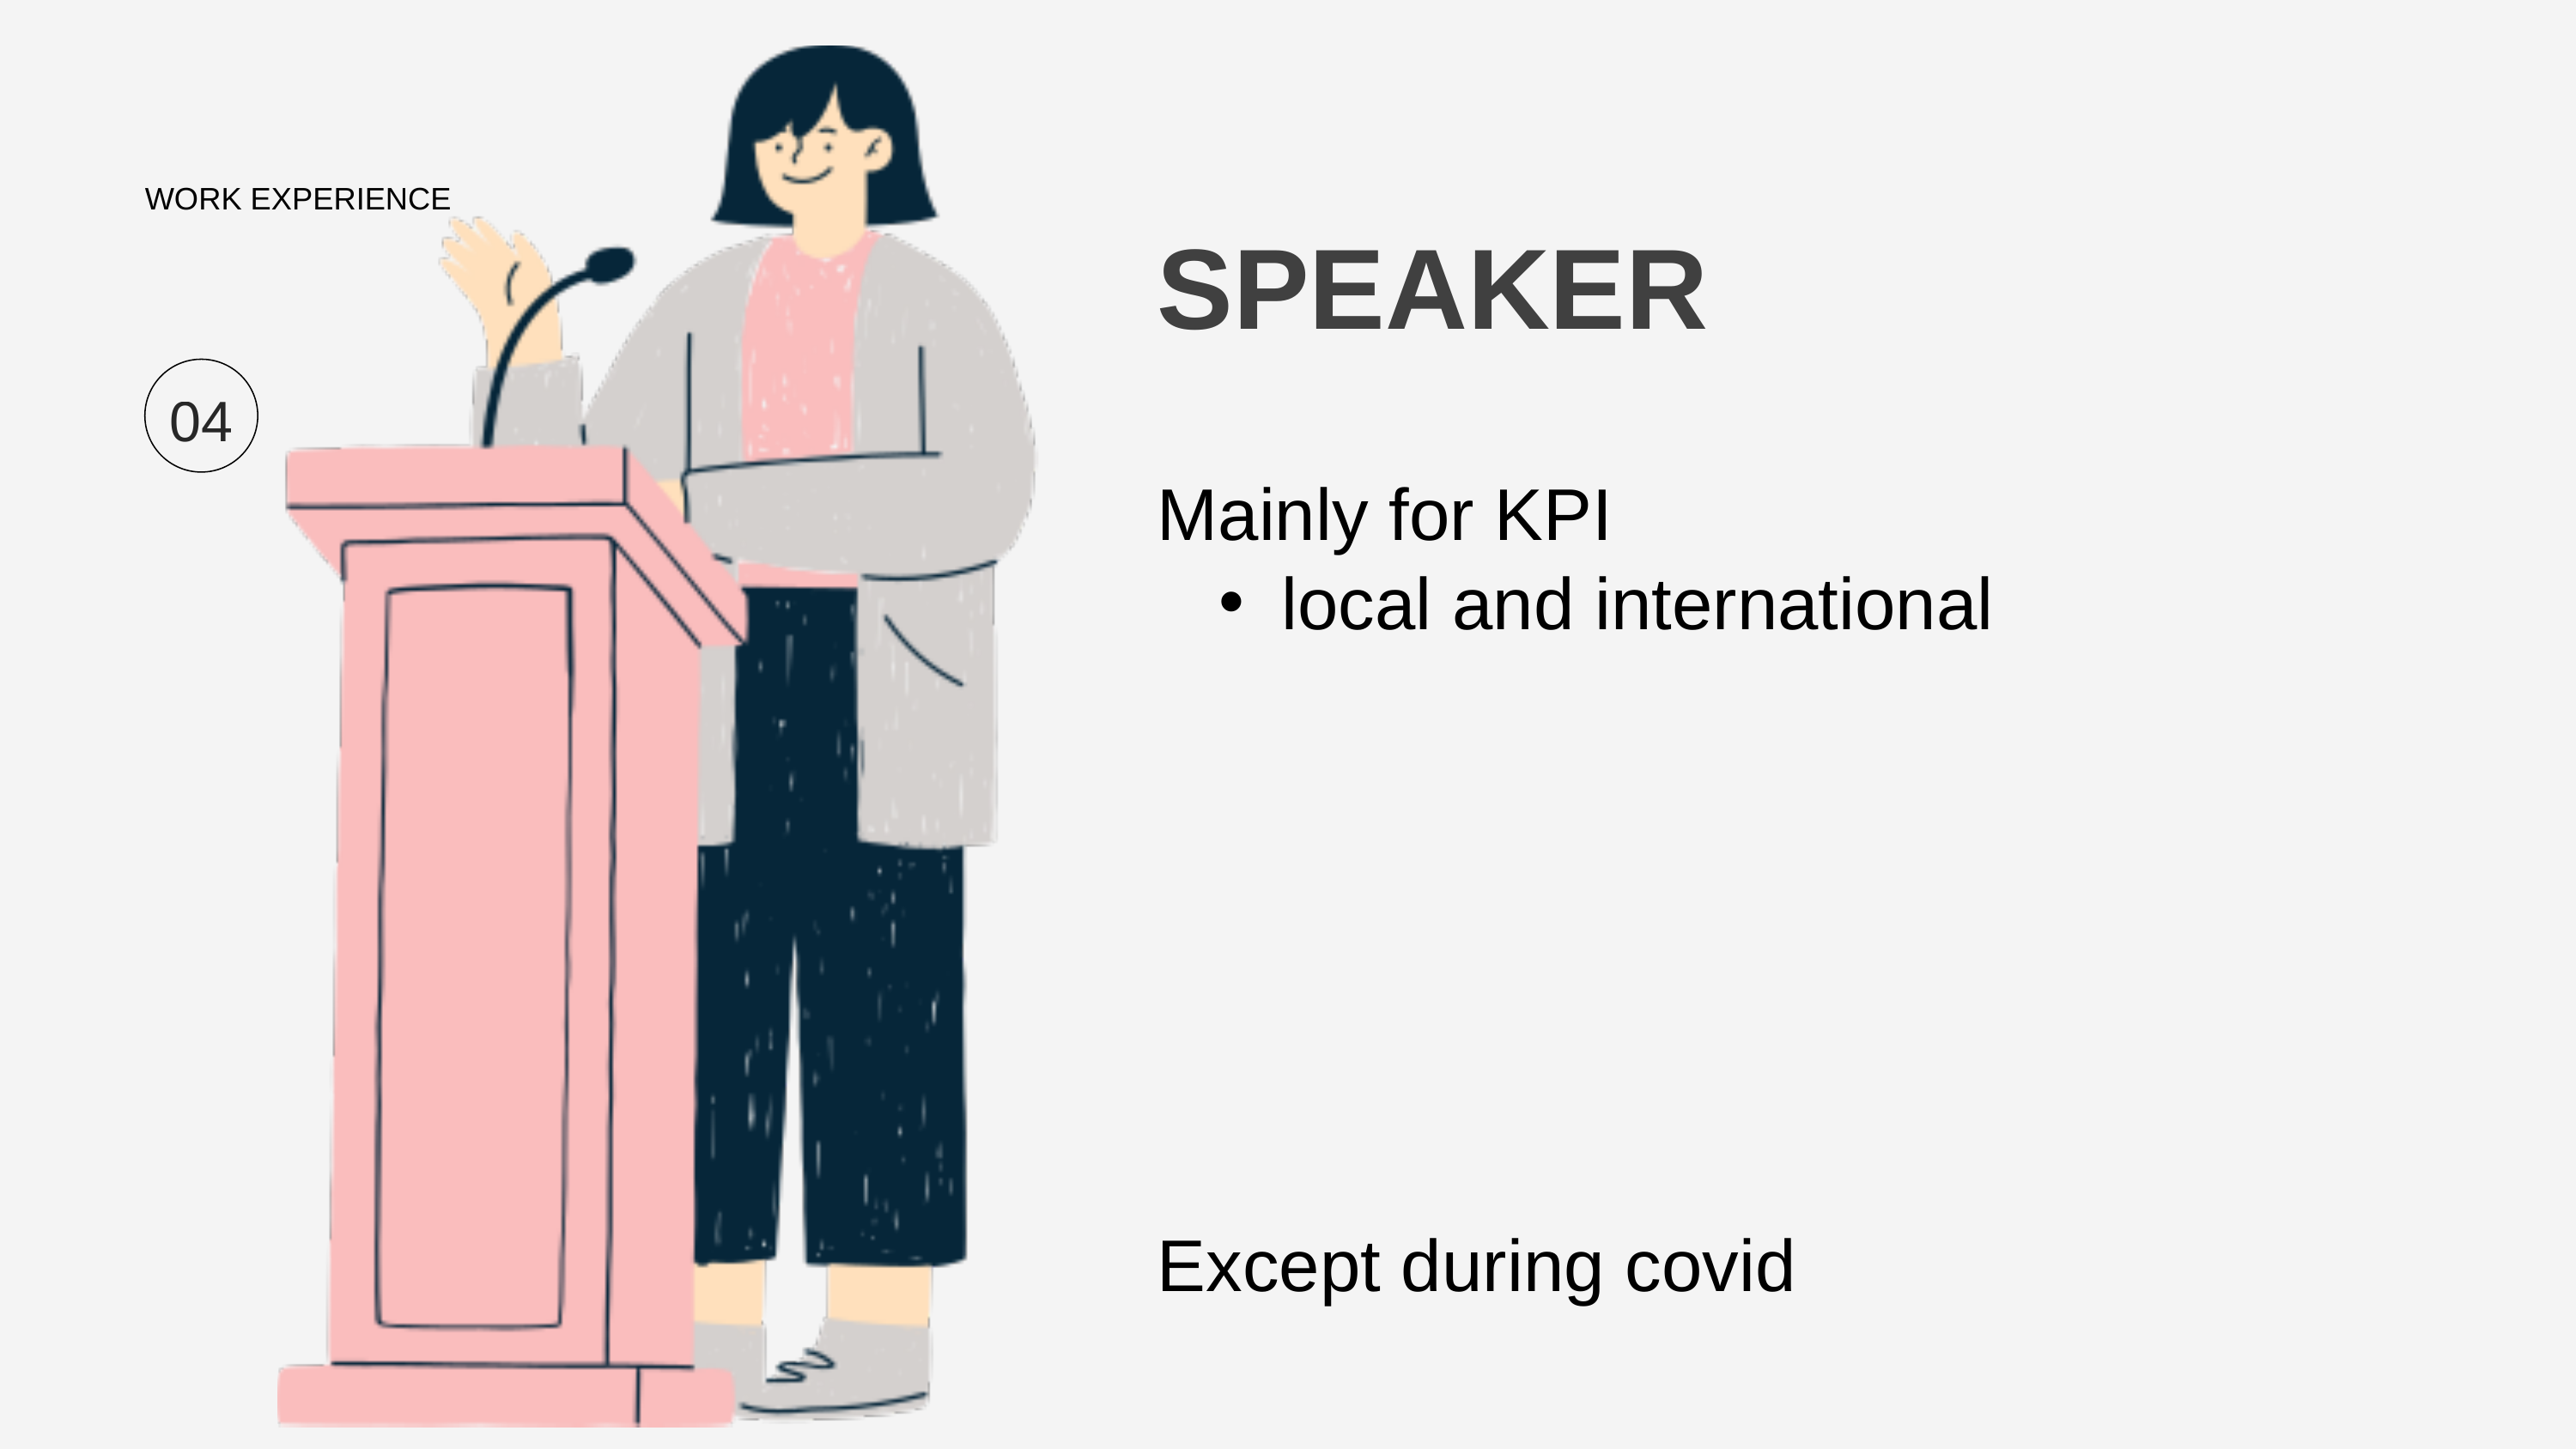

WORK EXPERIENCE
SPEAKER

04
Mainly for KPI
local and international
Except during covid